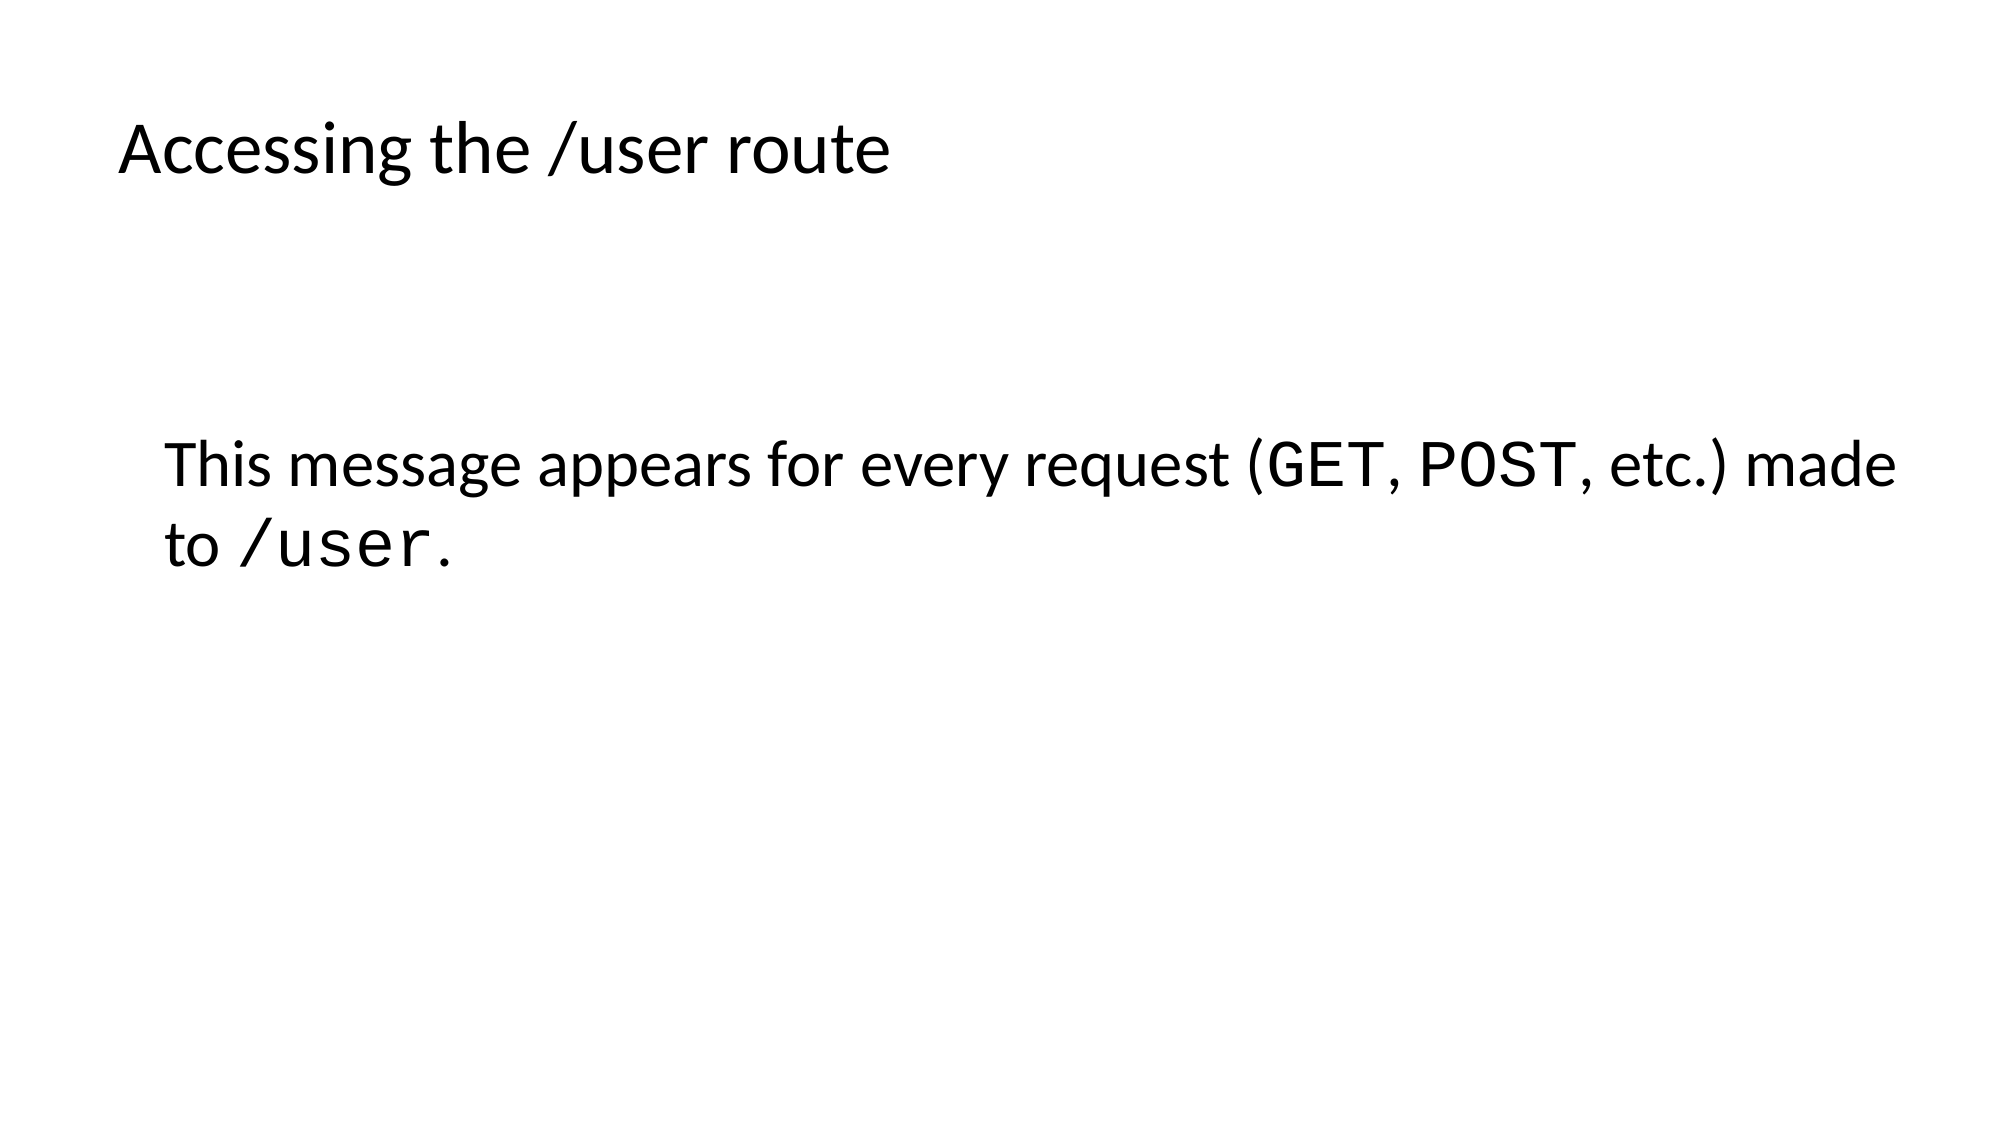

Accessing the /user route
This message appears for every request (GET, POST, etc.) made to /user.